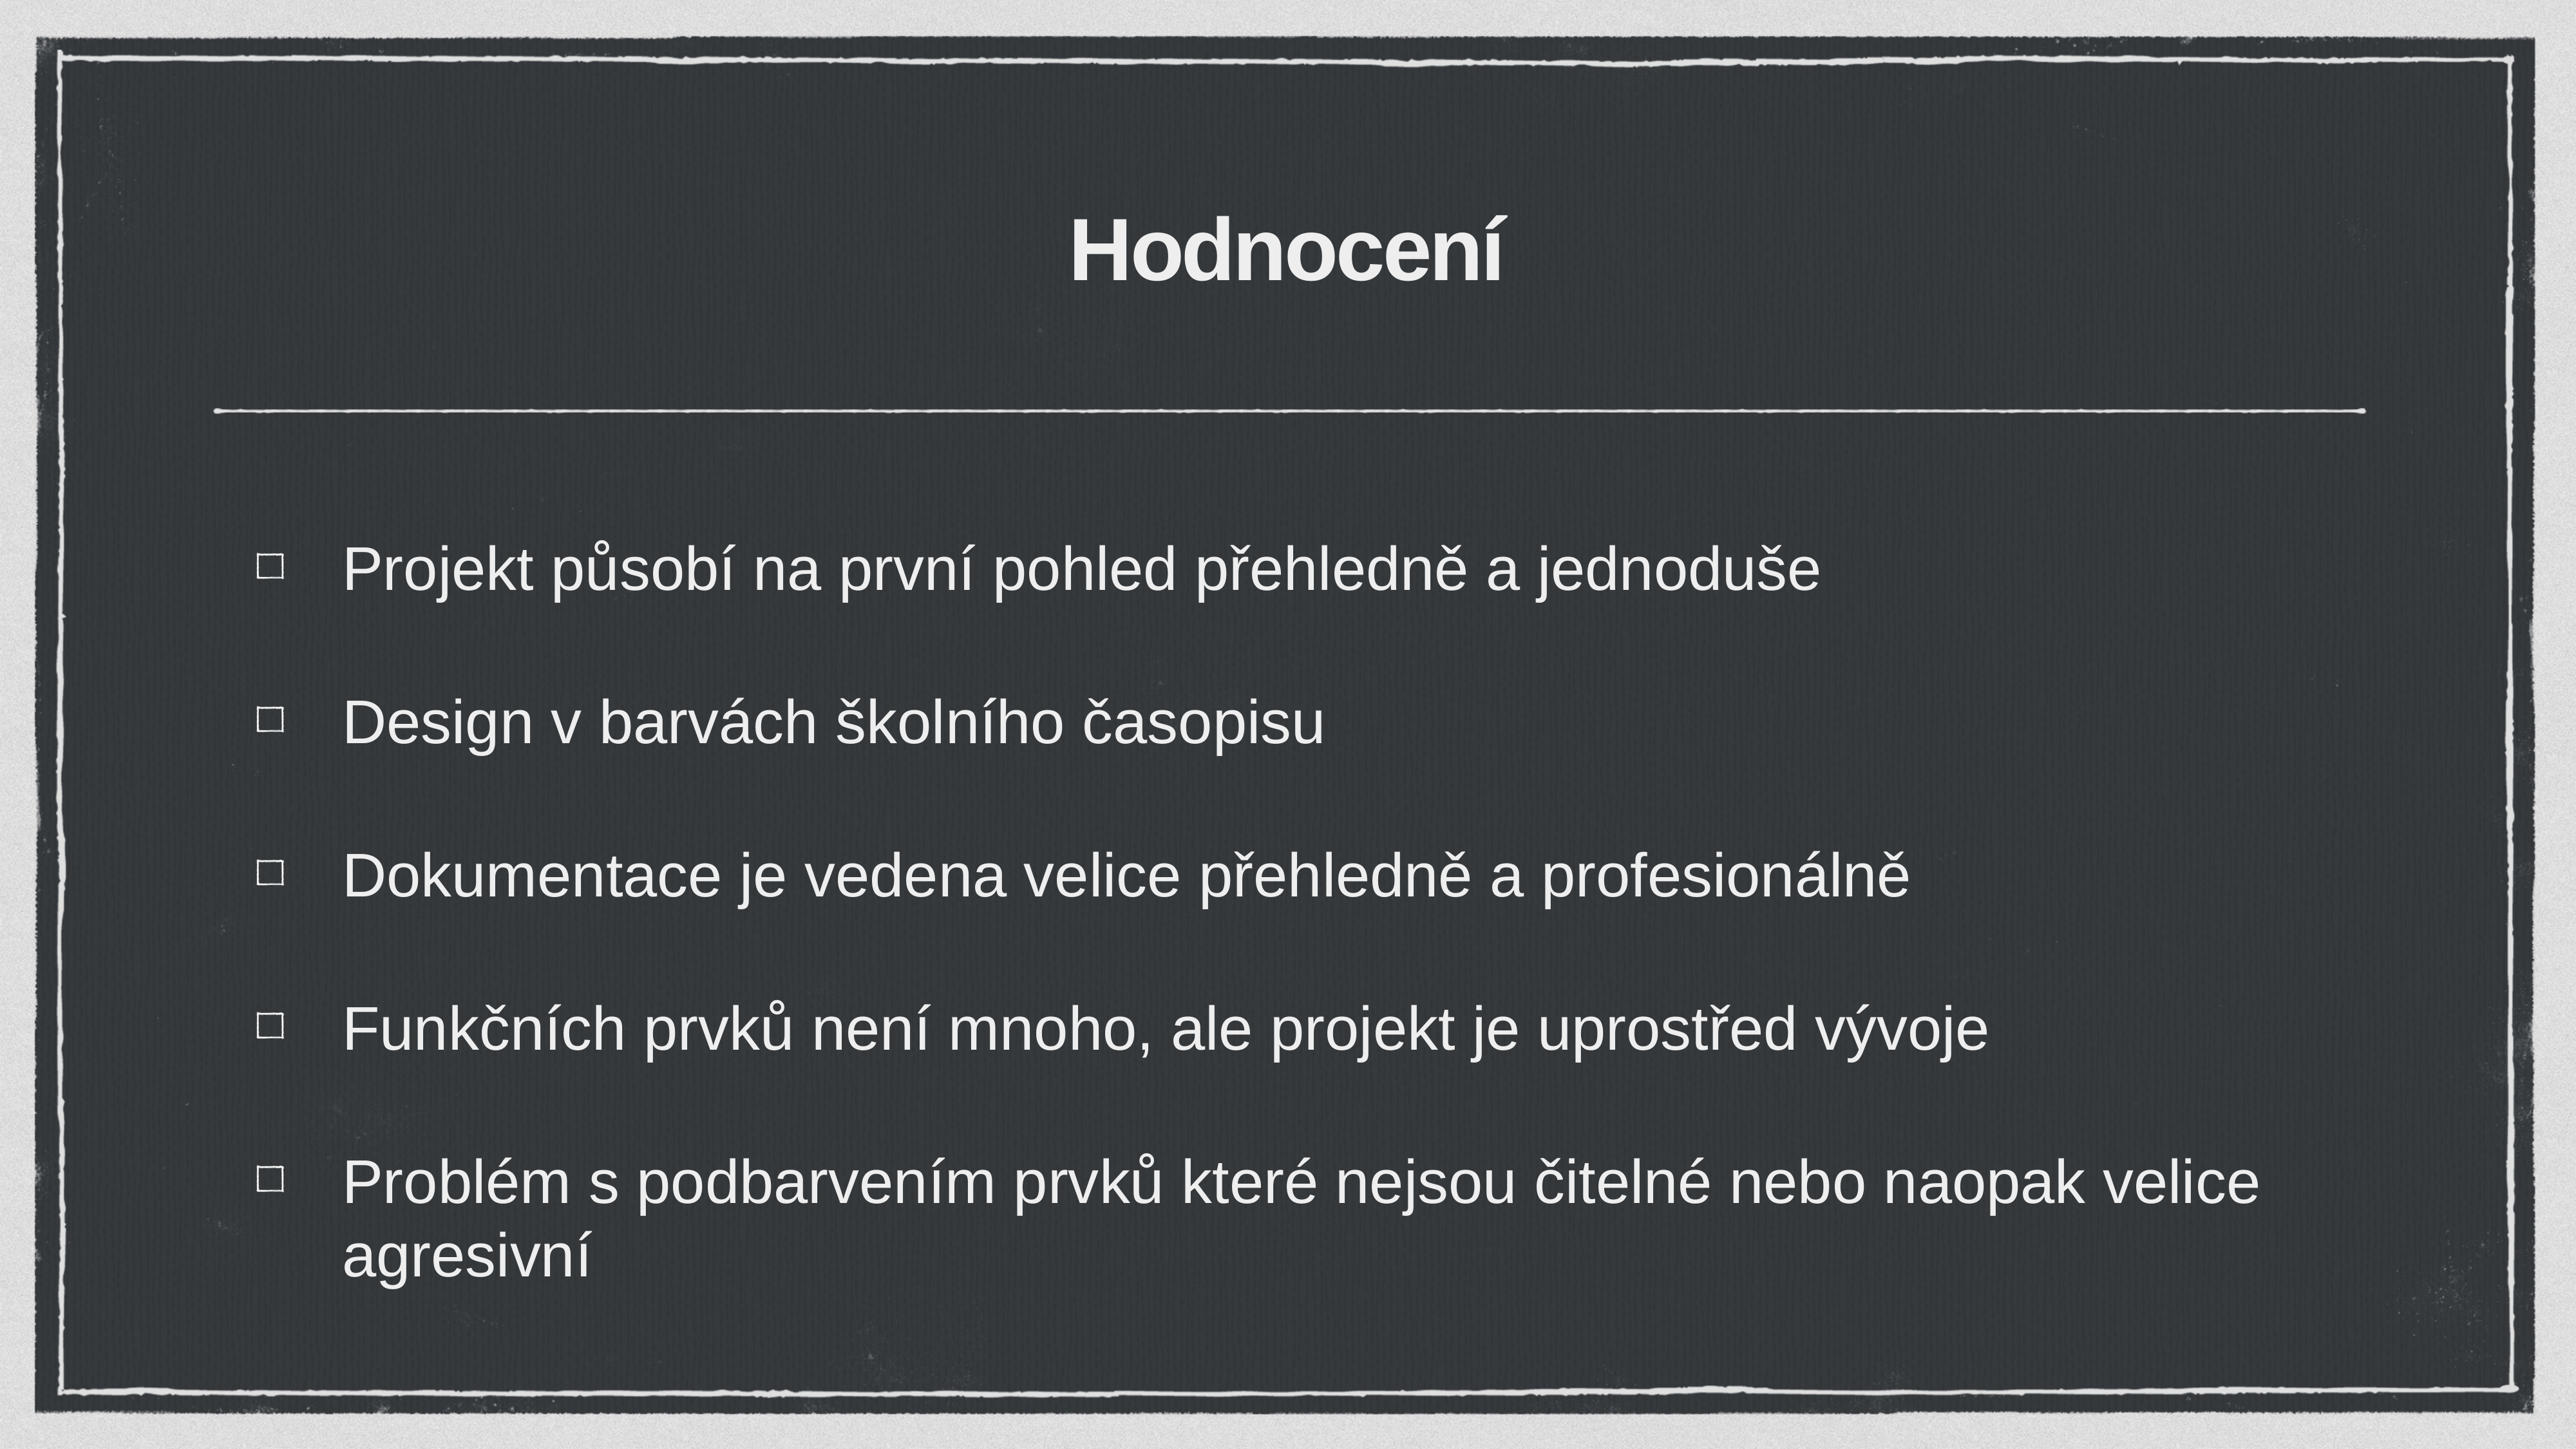

# Hodnocení
Projekt působí na první pohled přehledně a jednoduše
Design v barvách školního časopisu
Dokumentace je vedena velice přehledně a profesionálně
Funkčních prvků není mnoho, ale projekt je uprostřed vývoje
Problém s podbarvením prvků které nejsou čitelné nebo naopak velice agresivní